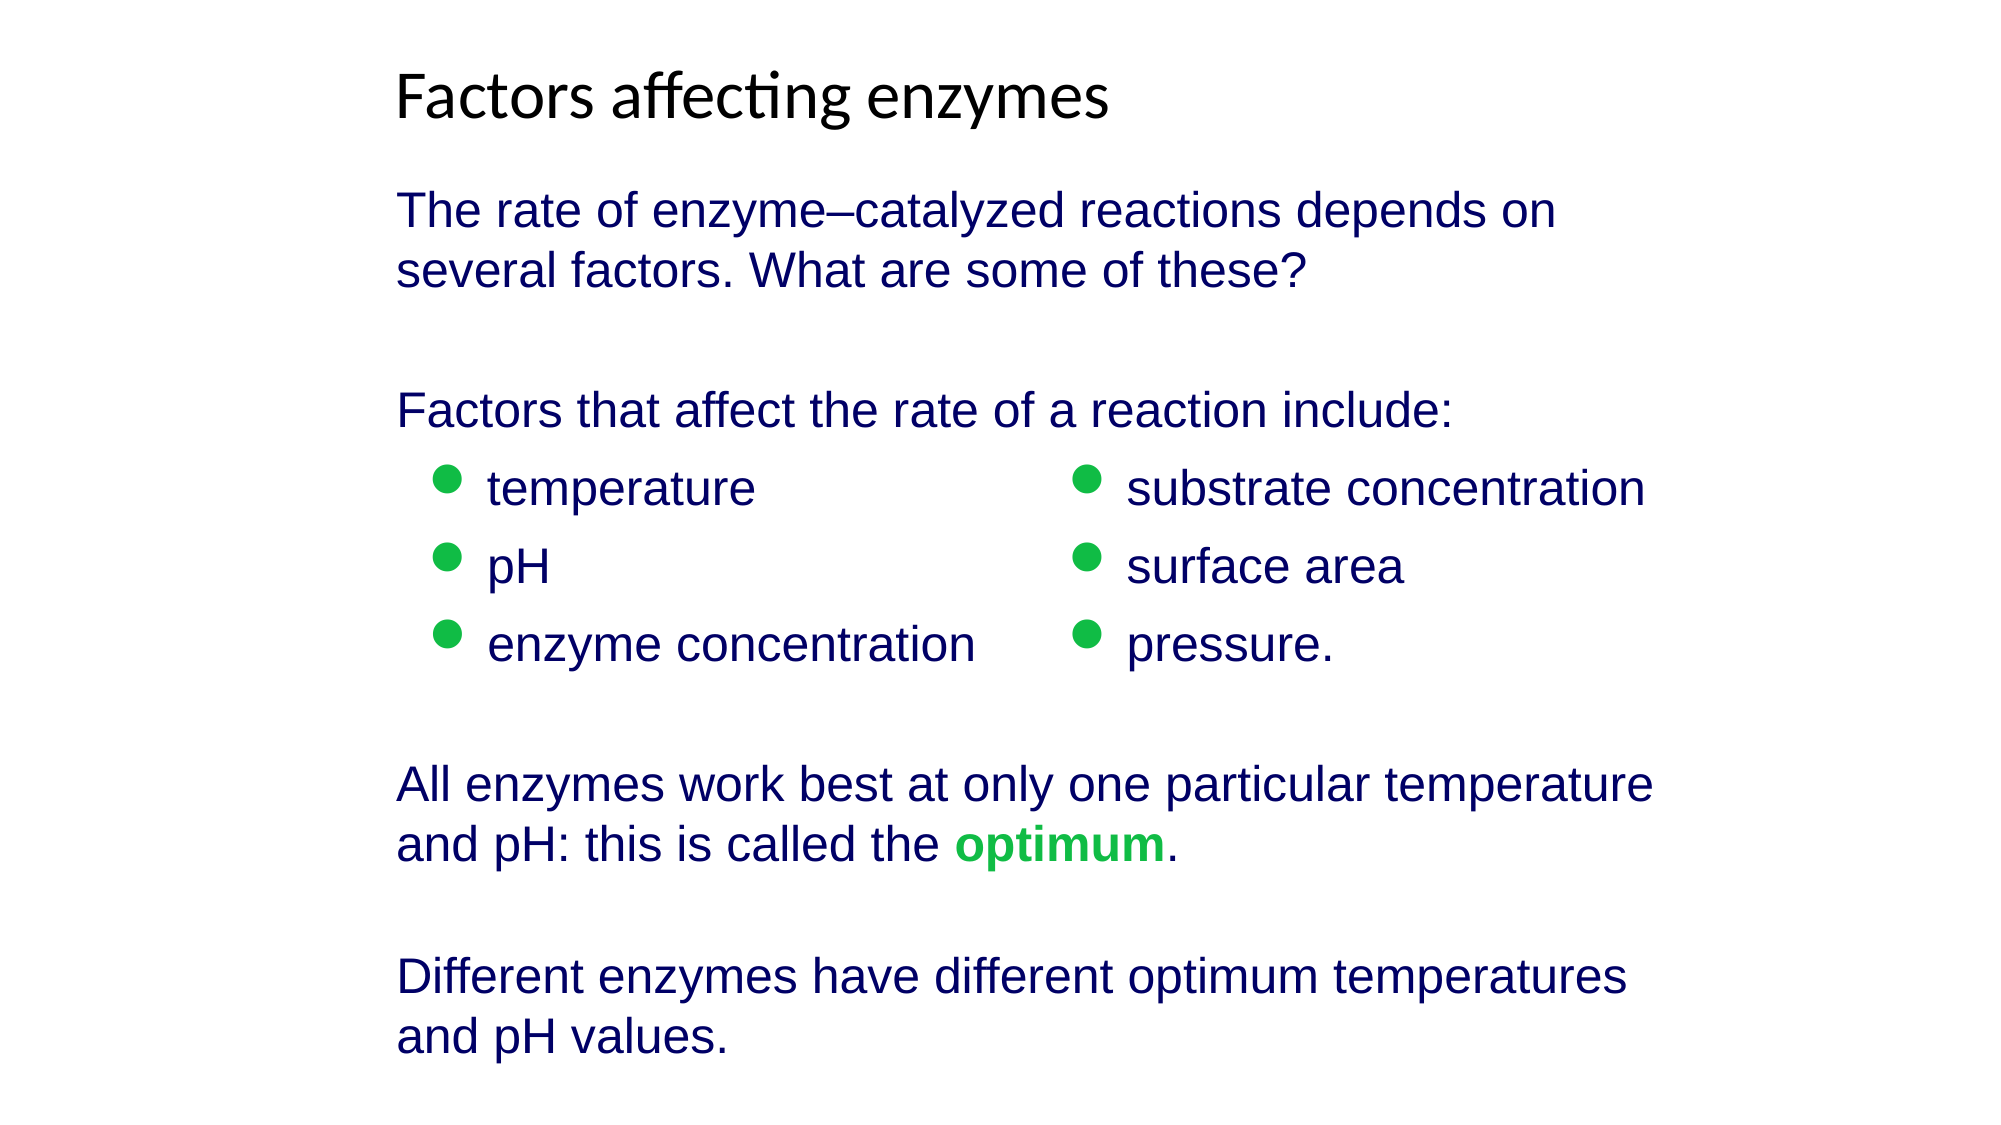

Factors affecting enzymes
The rate of enzyme–catalyzed reactions depends on several factors. What are some of these?
Factors that affect the rate of a reaction include:
temperature
substrate concentration
pH
surface area
enzyme concentration
pressure.
All enzymes work best at only one particular temperature and pH: this is called the optimum.
Different enzymes have different optimum temperatures and pH values.